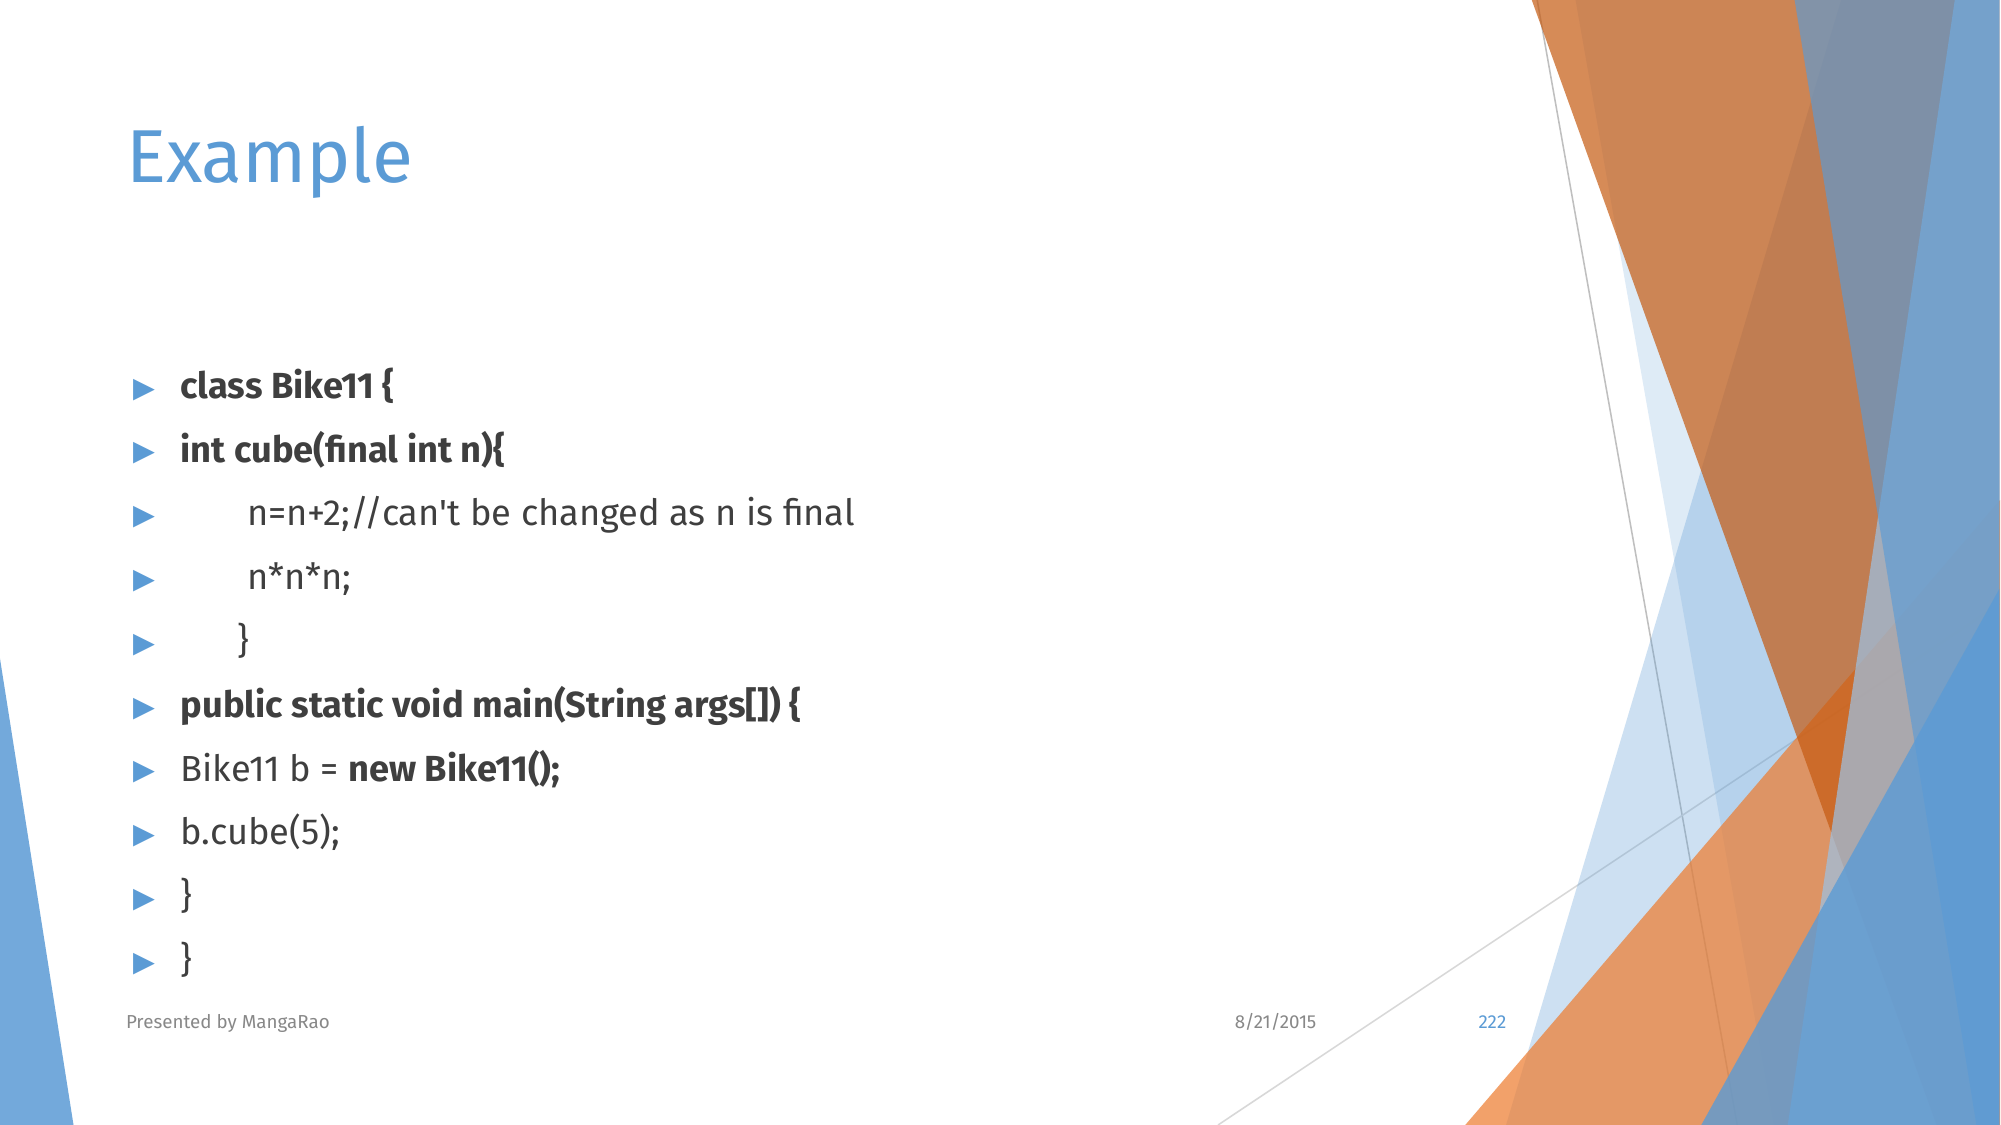

# Example
class Bike11 {
int cube(final int n){
       n=n+2;//can't be changed as n is final
       n*n*n;
      }
public static void main(String args[]) {
Bike11 b = new Bike11();
b.cube(5);
}
}
Presented by MangaRao
8/21/2015
222